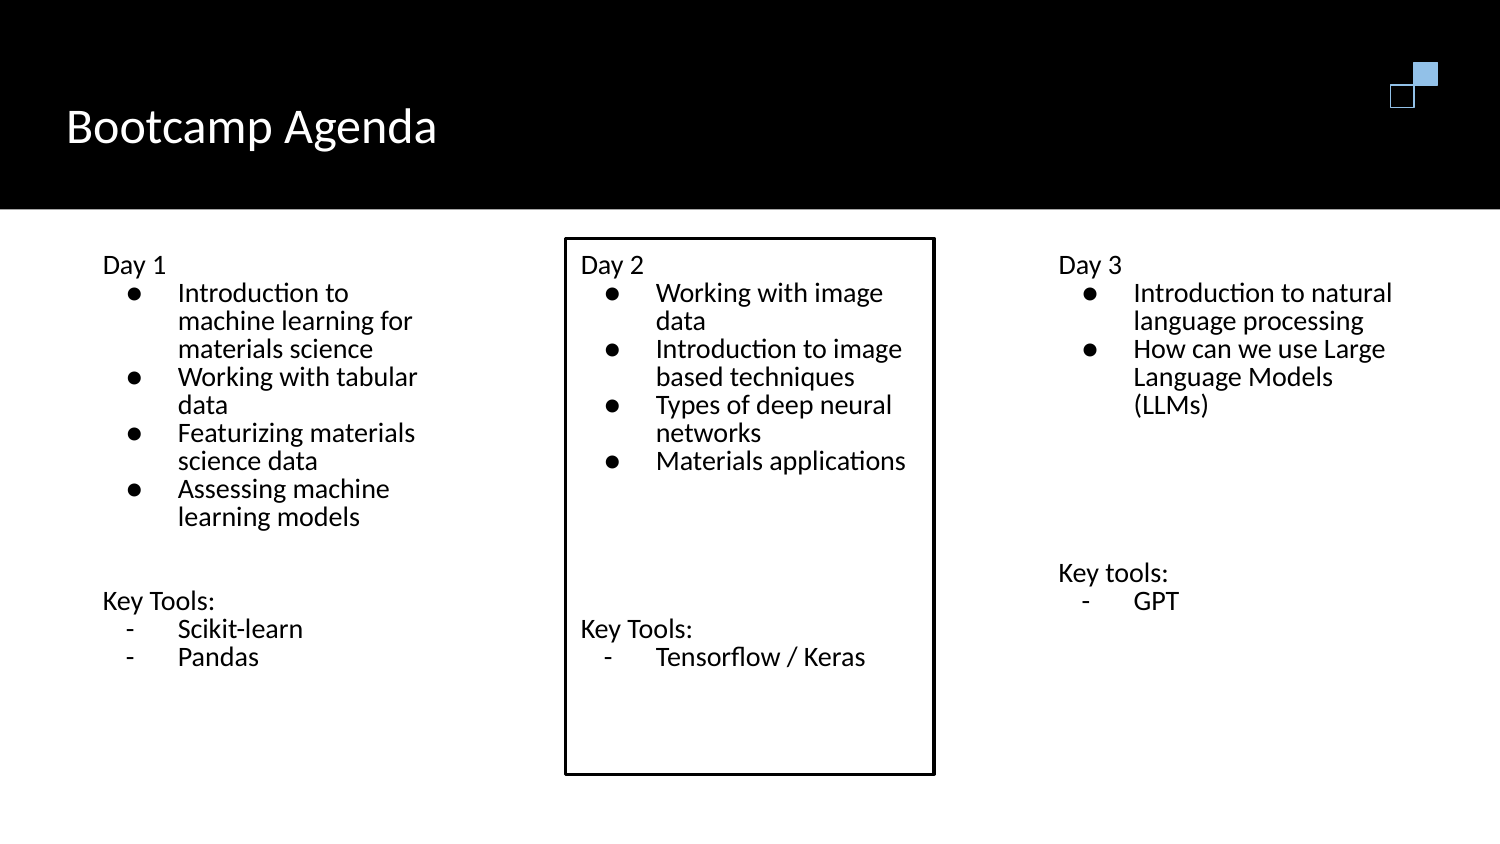

# Bootcamp Agenda
Day 1
Introduction to machine learning for materials science
Working with tabular data
Featurizing materials science data
Assessing machine learning models

Key Tools:
Scikit-learn
Pandas
Day 2
Working with image data
Introduction to image based techniques
Types of deep neural networks
Materials applications

Key Tools:
Tensorflow / Keras
Day 3
Introduction to natural language processing
How can we use Large Language Models (LLMs)

Key tools:
GPT